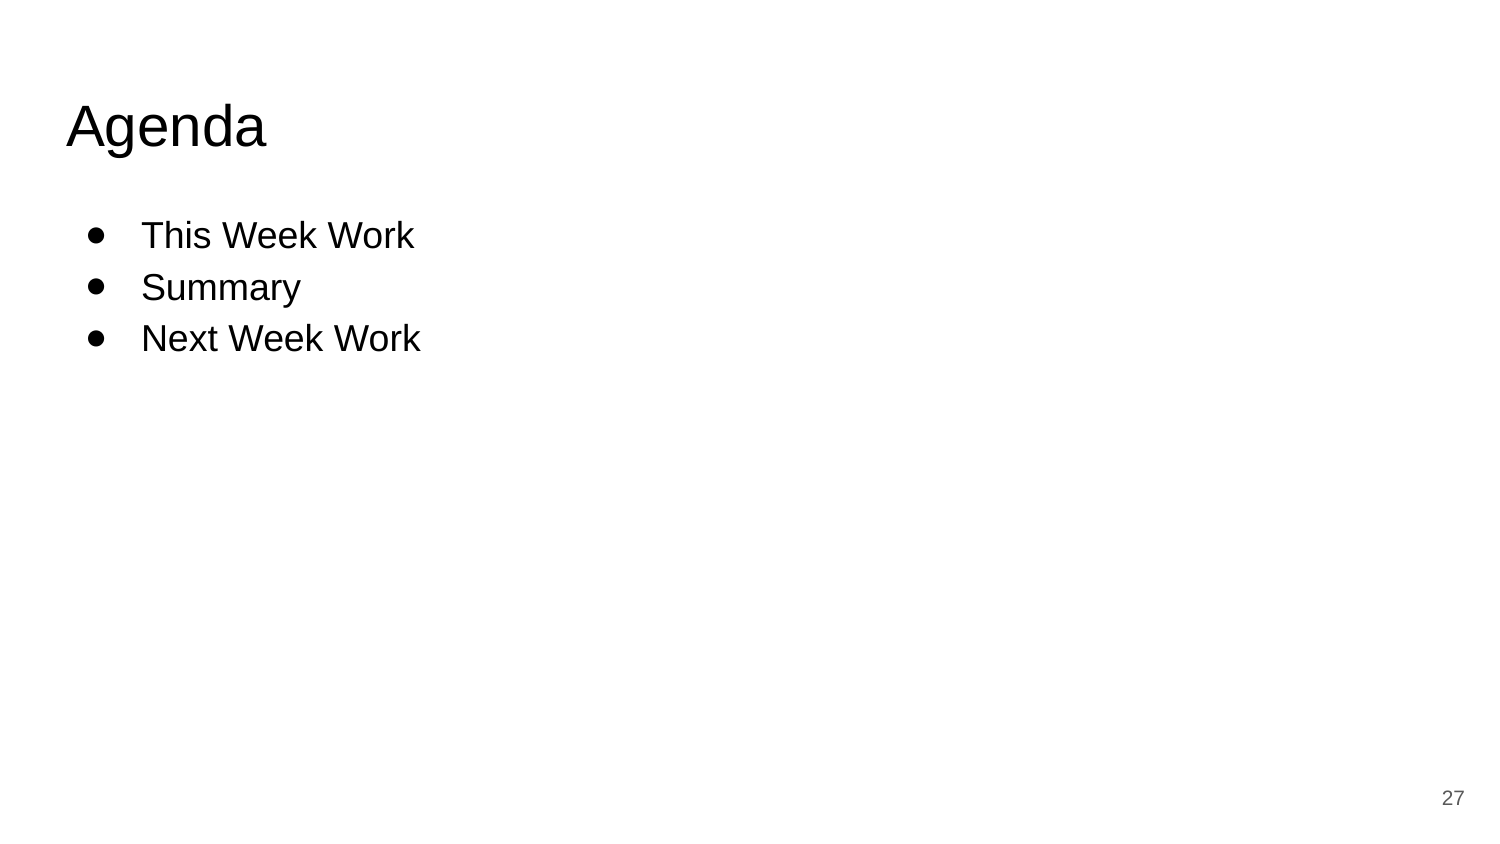

# Agenda
This Week Work
Summary
Next Week Work
27